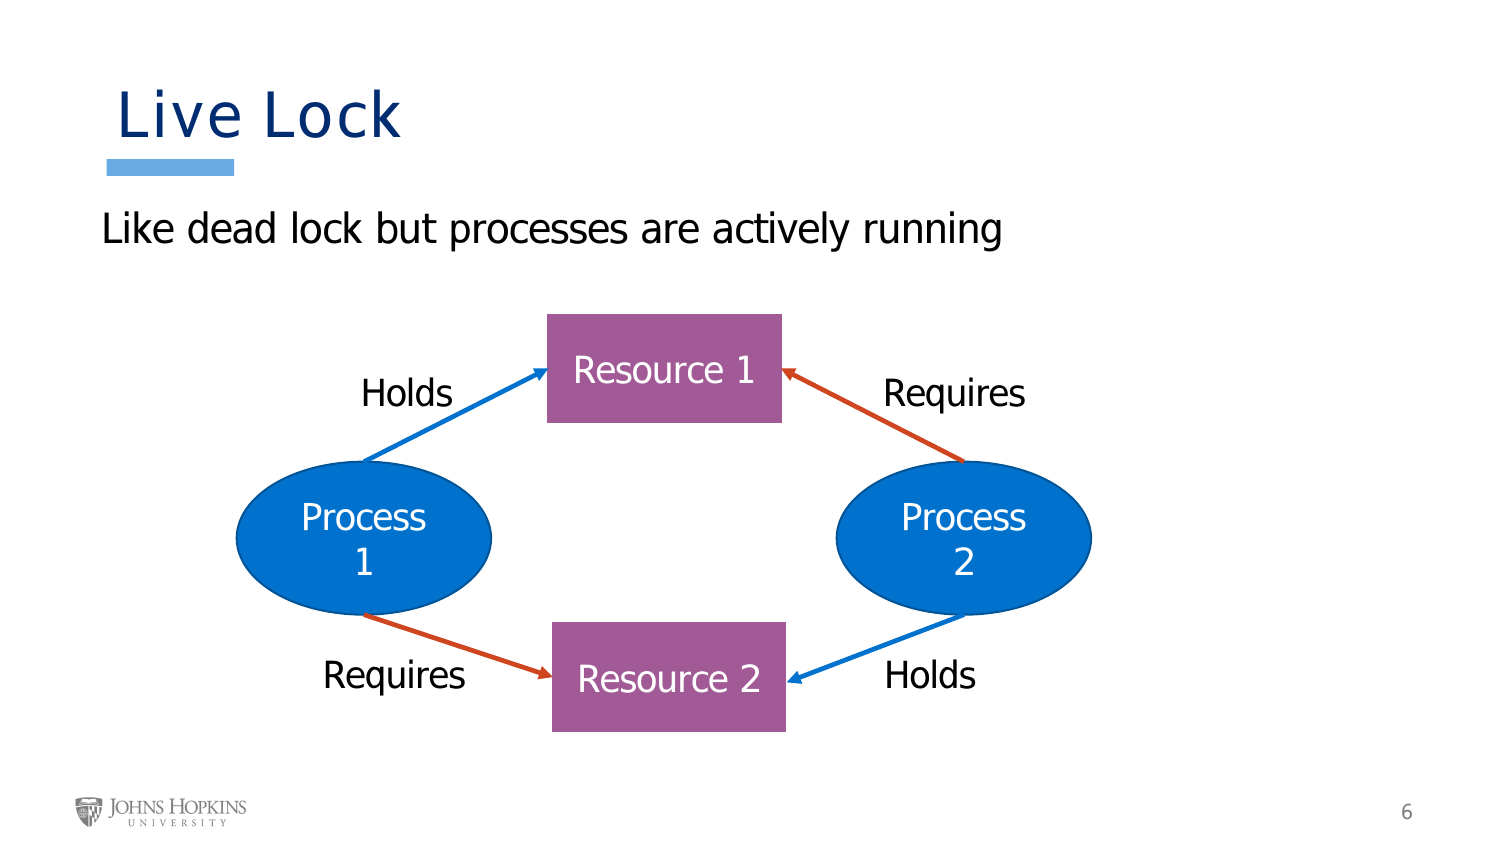

Live Lock
Like dead lock but processes are actively running
Resource 1
Holds
Requires
Process 1
Process 2
Resource 2
Requires
Holds